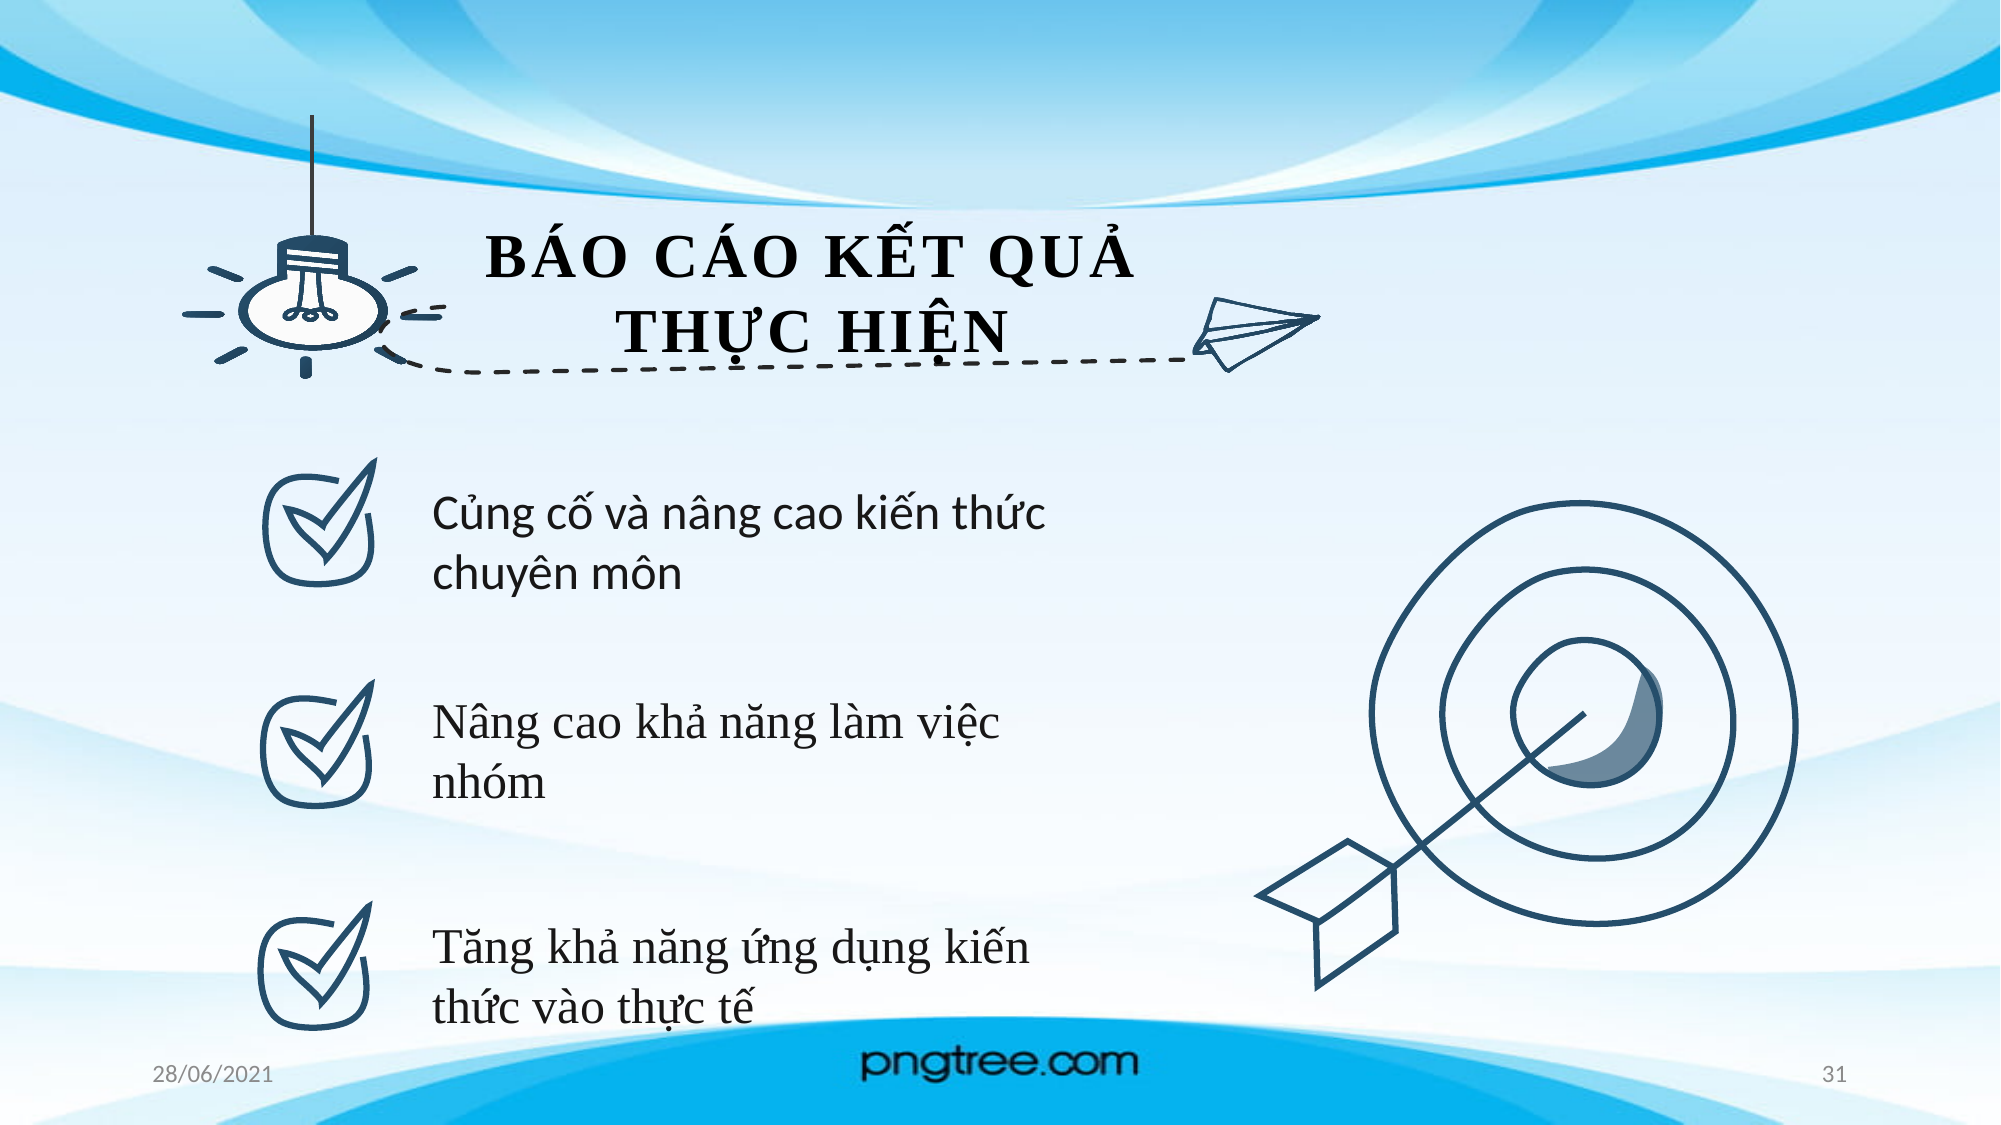

BÁO CÁO KẾT QUẢ THỰC HIỆN

Củng cố và nâng cao kiến thức chuyên môn

Nâng cao khả năng làm việc nhóm

Tăng khả năng ứng dụng kiến thức vào thực tế
28/06/2021
31